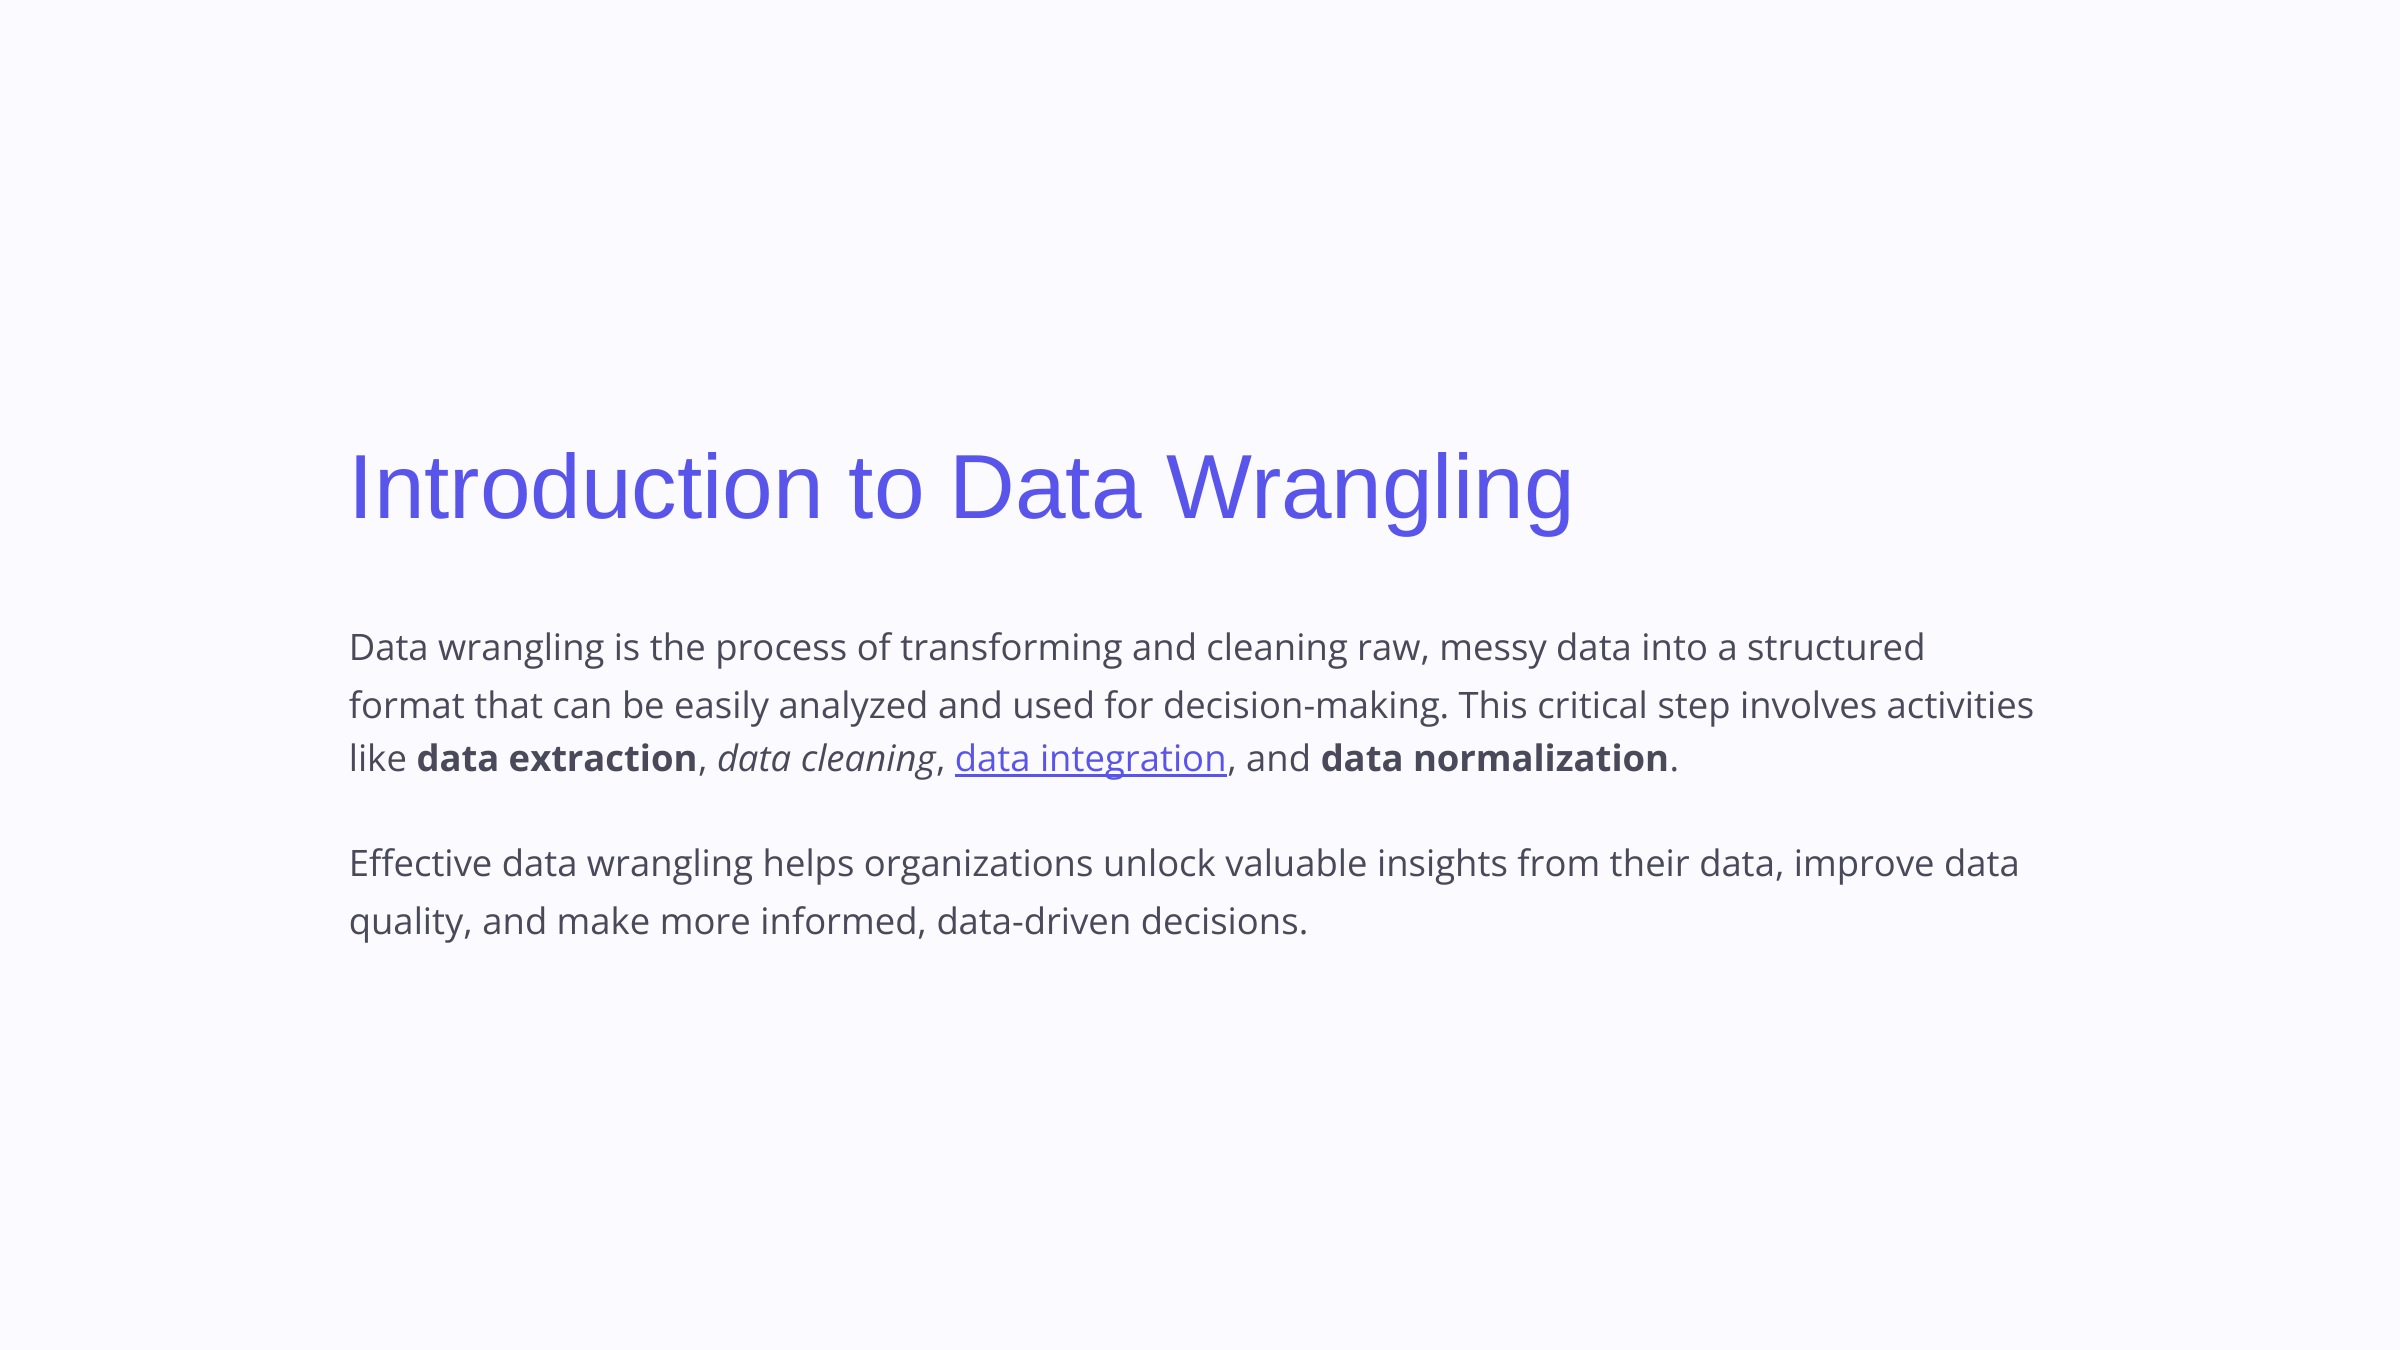

Introduction to Data Wrangling
Data wrangling is the process of transforming and cleaning raw, messy data into a structured format that can be easily analyzed and used for decision-making. This critical step involves activities like data extraction, data cleaning, data integration, and data normalization.
Effective data wrangling helps organizations unlock valuable insights from their data, improve data quality, and make more informed, data-driven decisions.